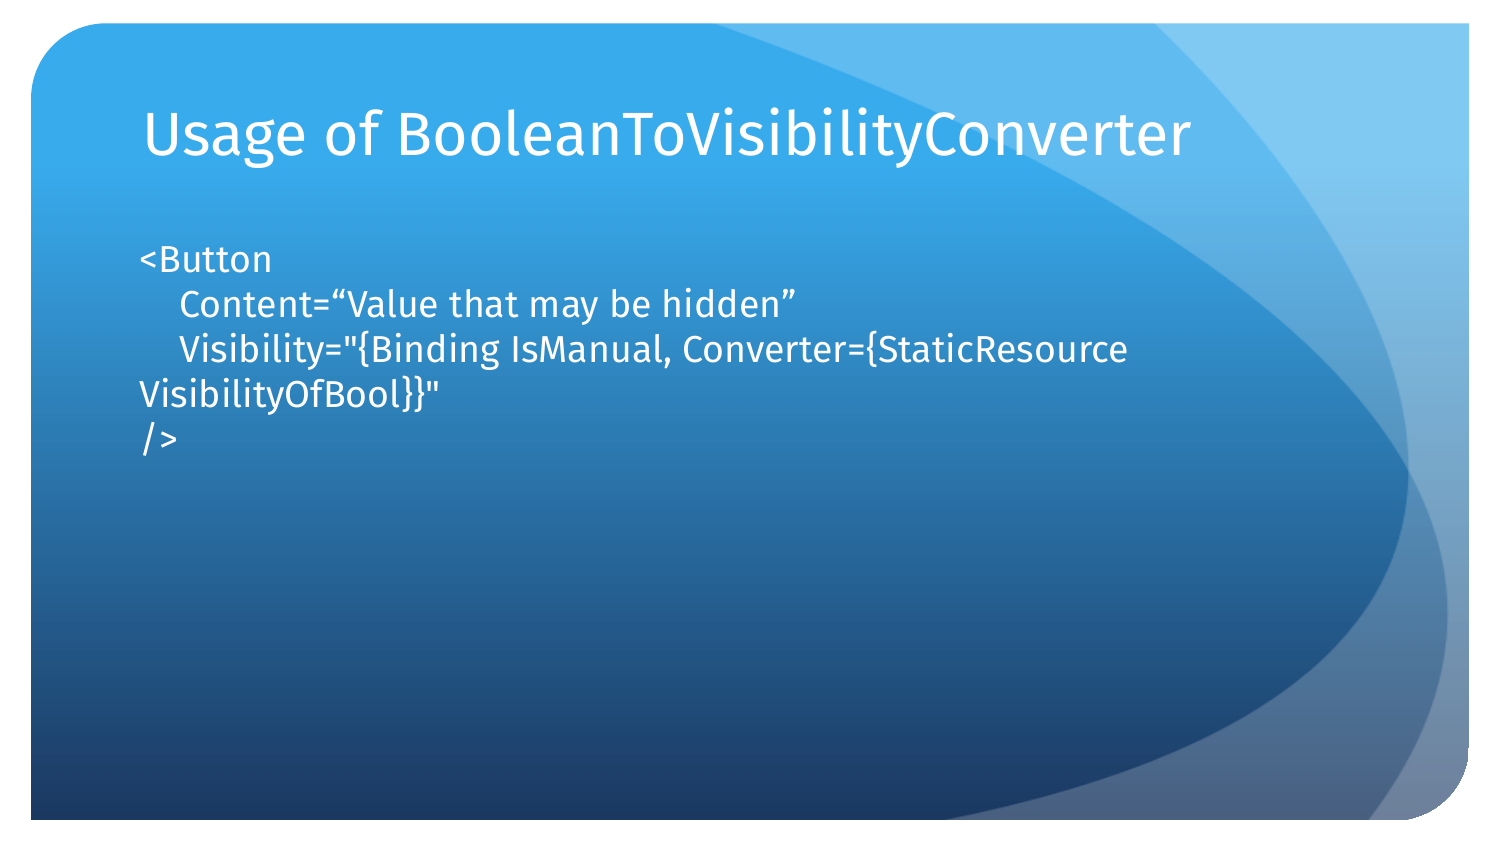

# Usage of BooleanToVisibilityConverter
<Button
    Content=“Value that may be hidden”
    Visibility="{Binding IsManual, Converter={StaticResource VisibilityOfBool}}"
/>